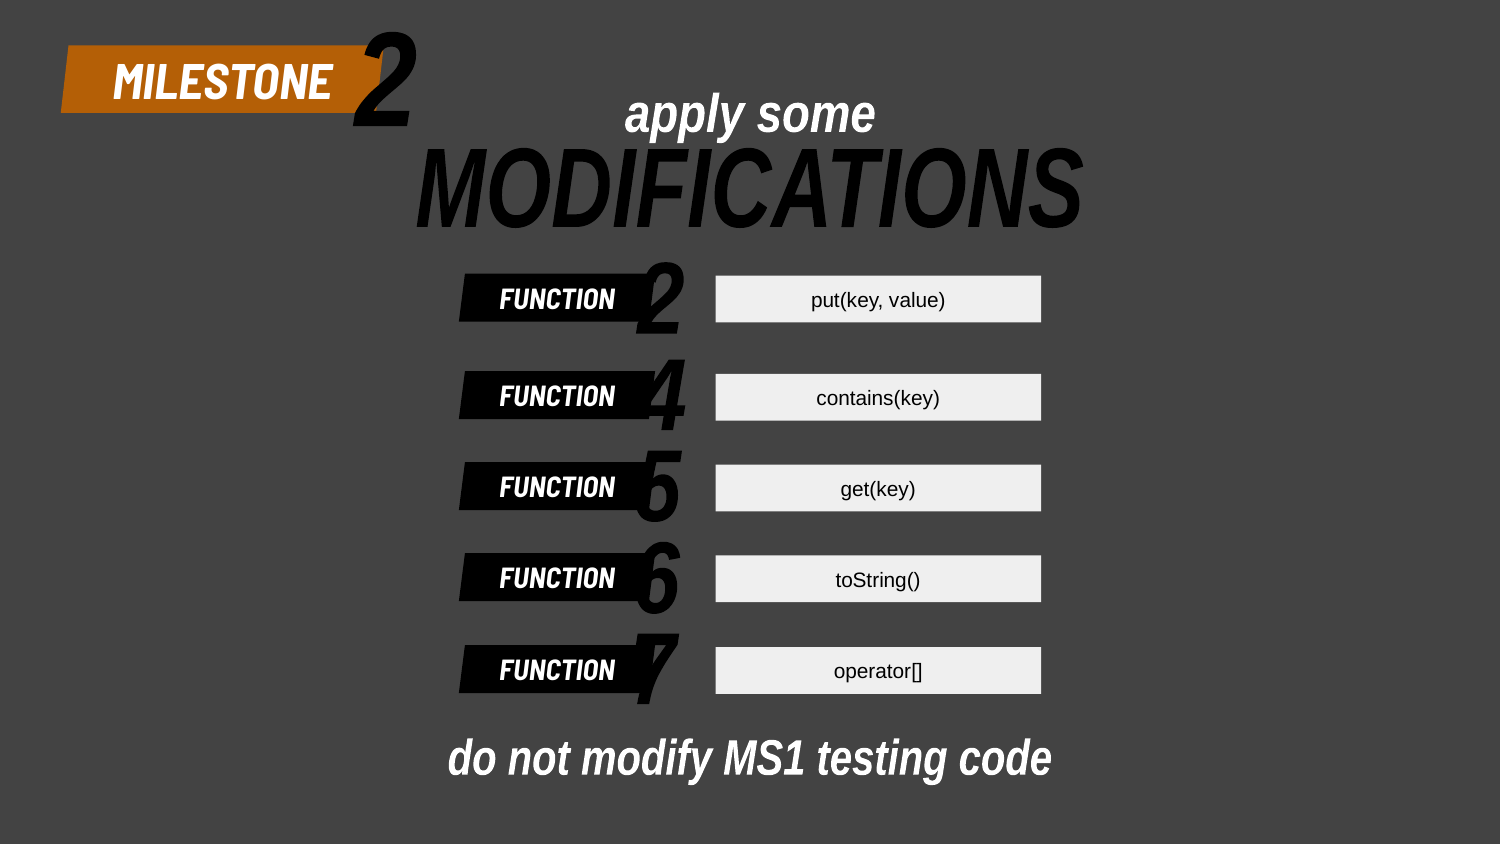

2
MILESTONE
apply some
MODIFICATIONS
2
FUNCTION
put(key, value)
4
FUNCTION
contains(key)
5
FUNCTION
get(key)
6
FUNCTION
toString()
7
FUNCTION
operator[]
do not modify MS1 testing code